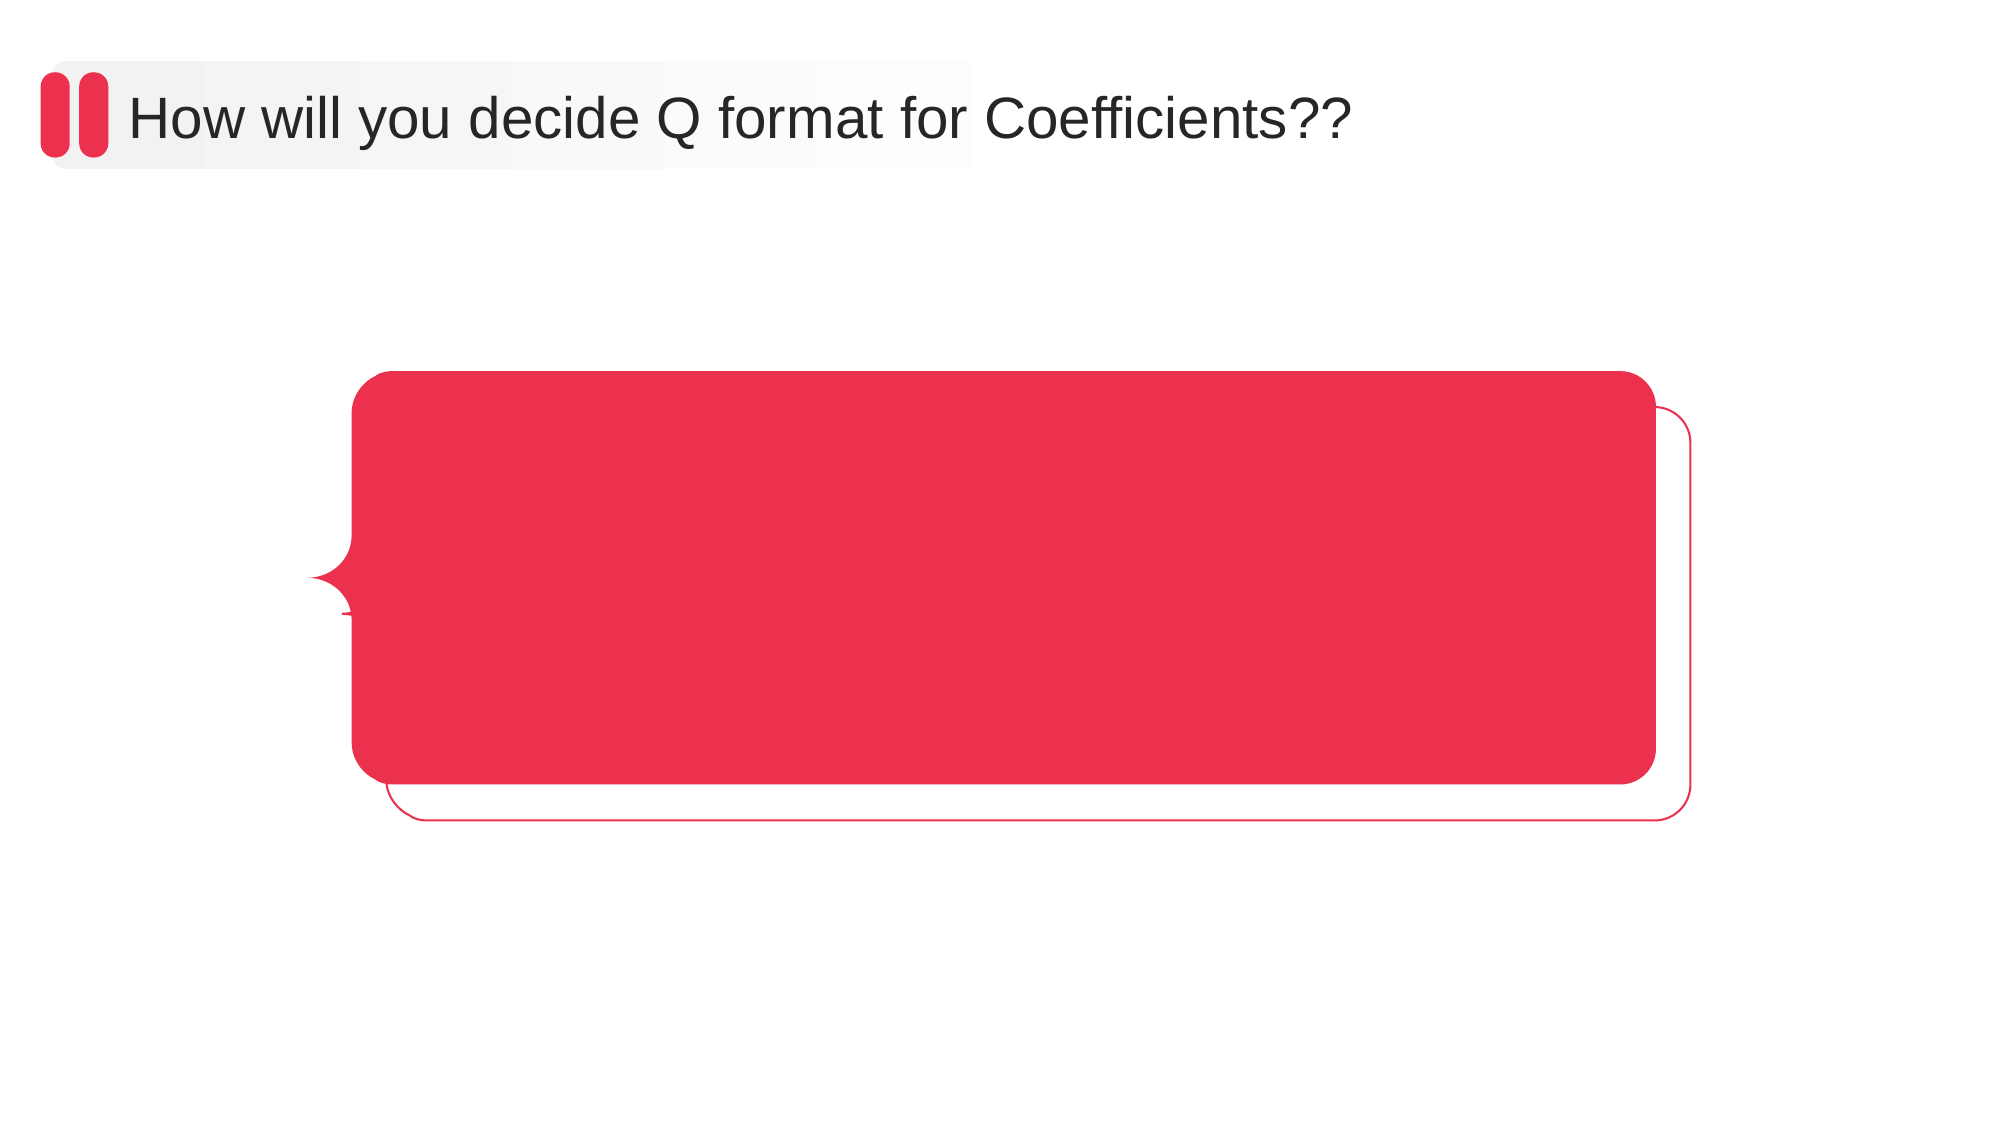

How will you decide Q format for Coefficients??